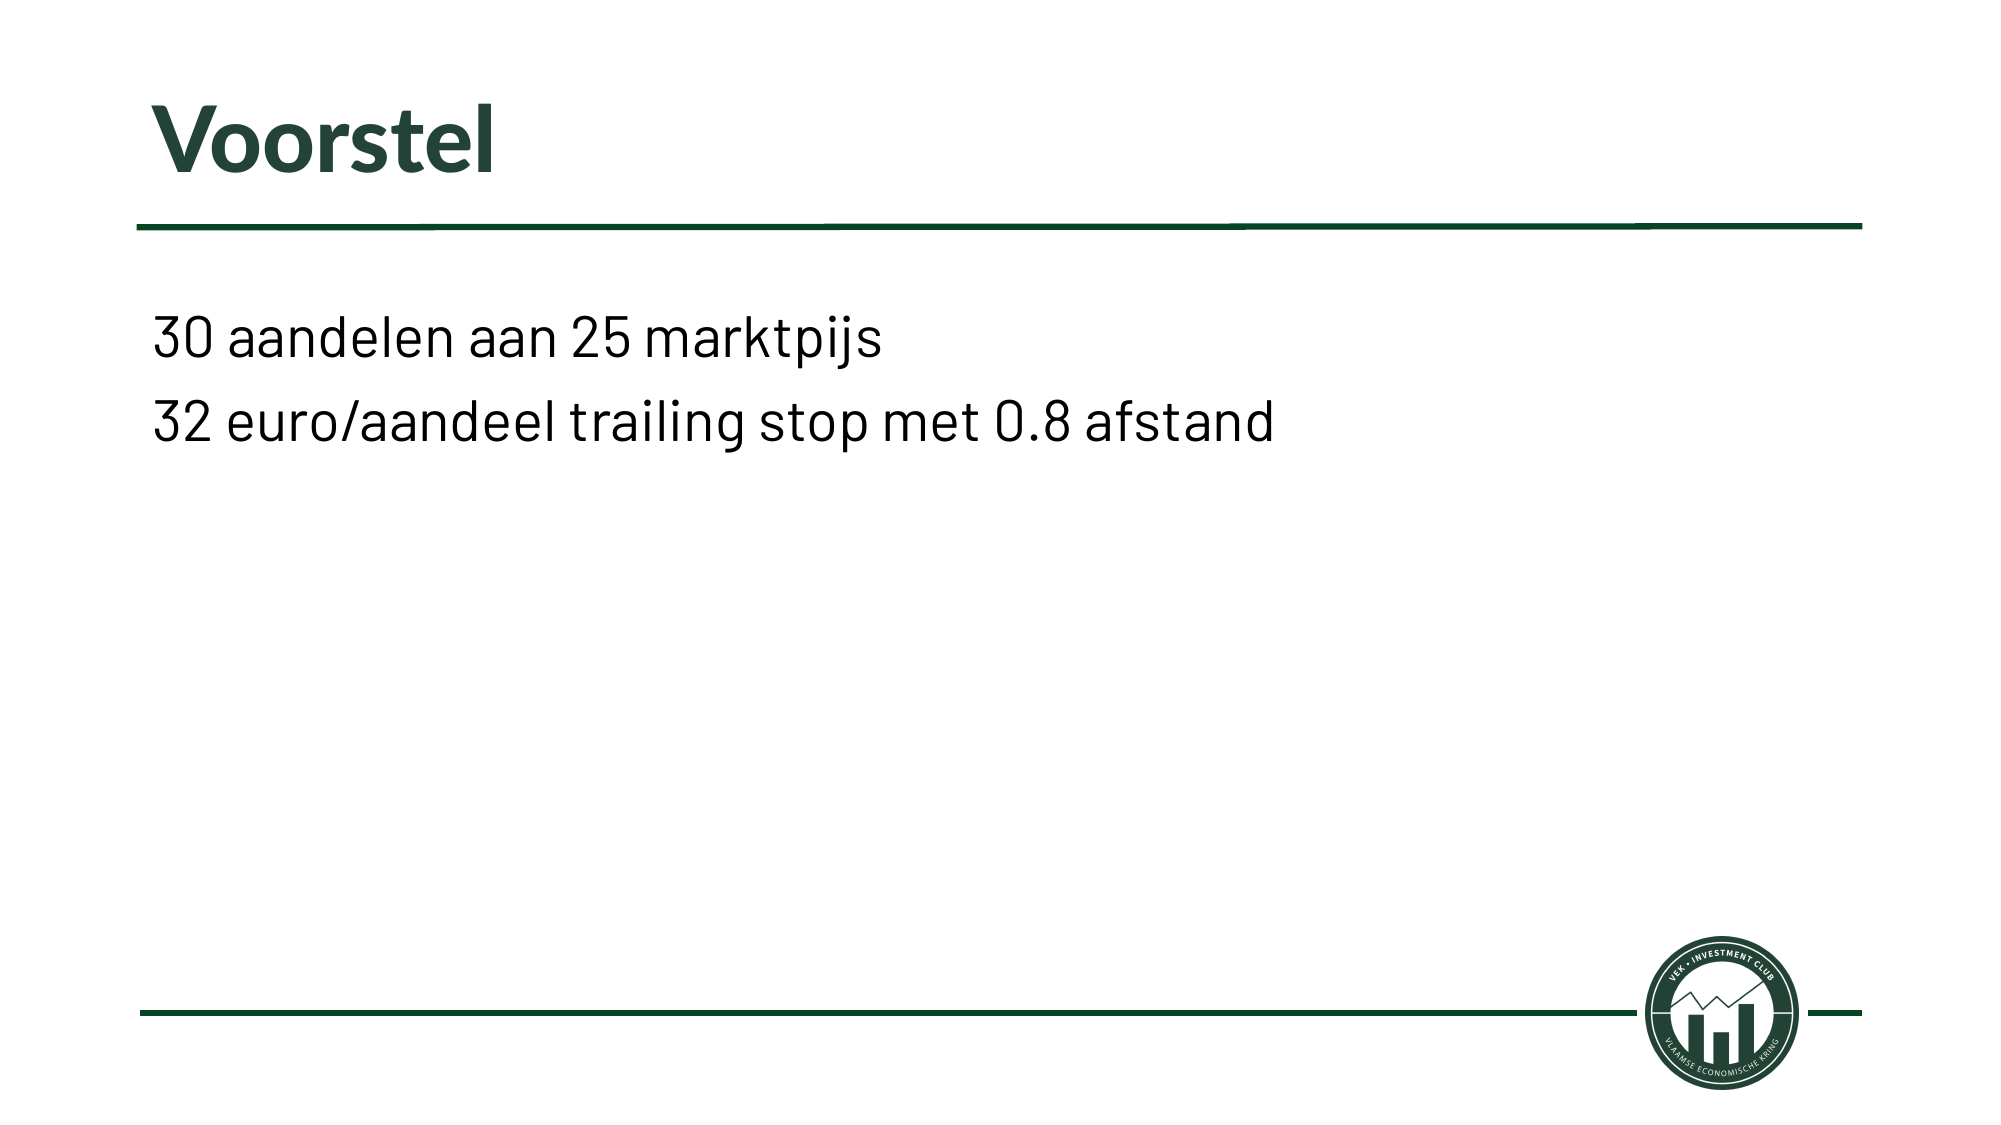

# Voorstel
30 aandelen aan 25 marktpijs
32 euro/aandeel trailing stop met 0.8 afstand